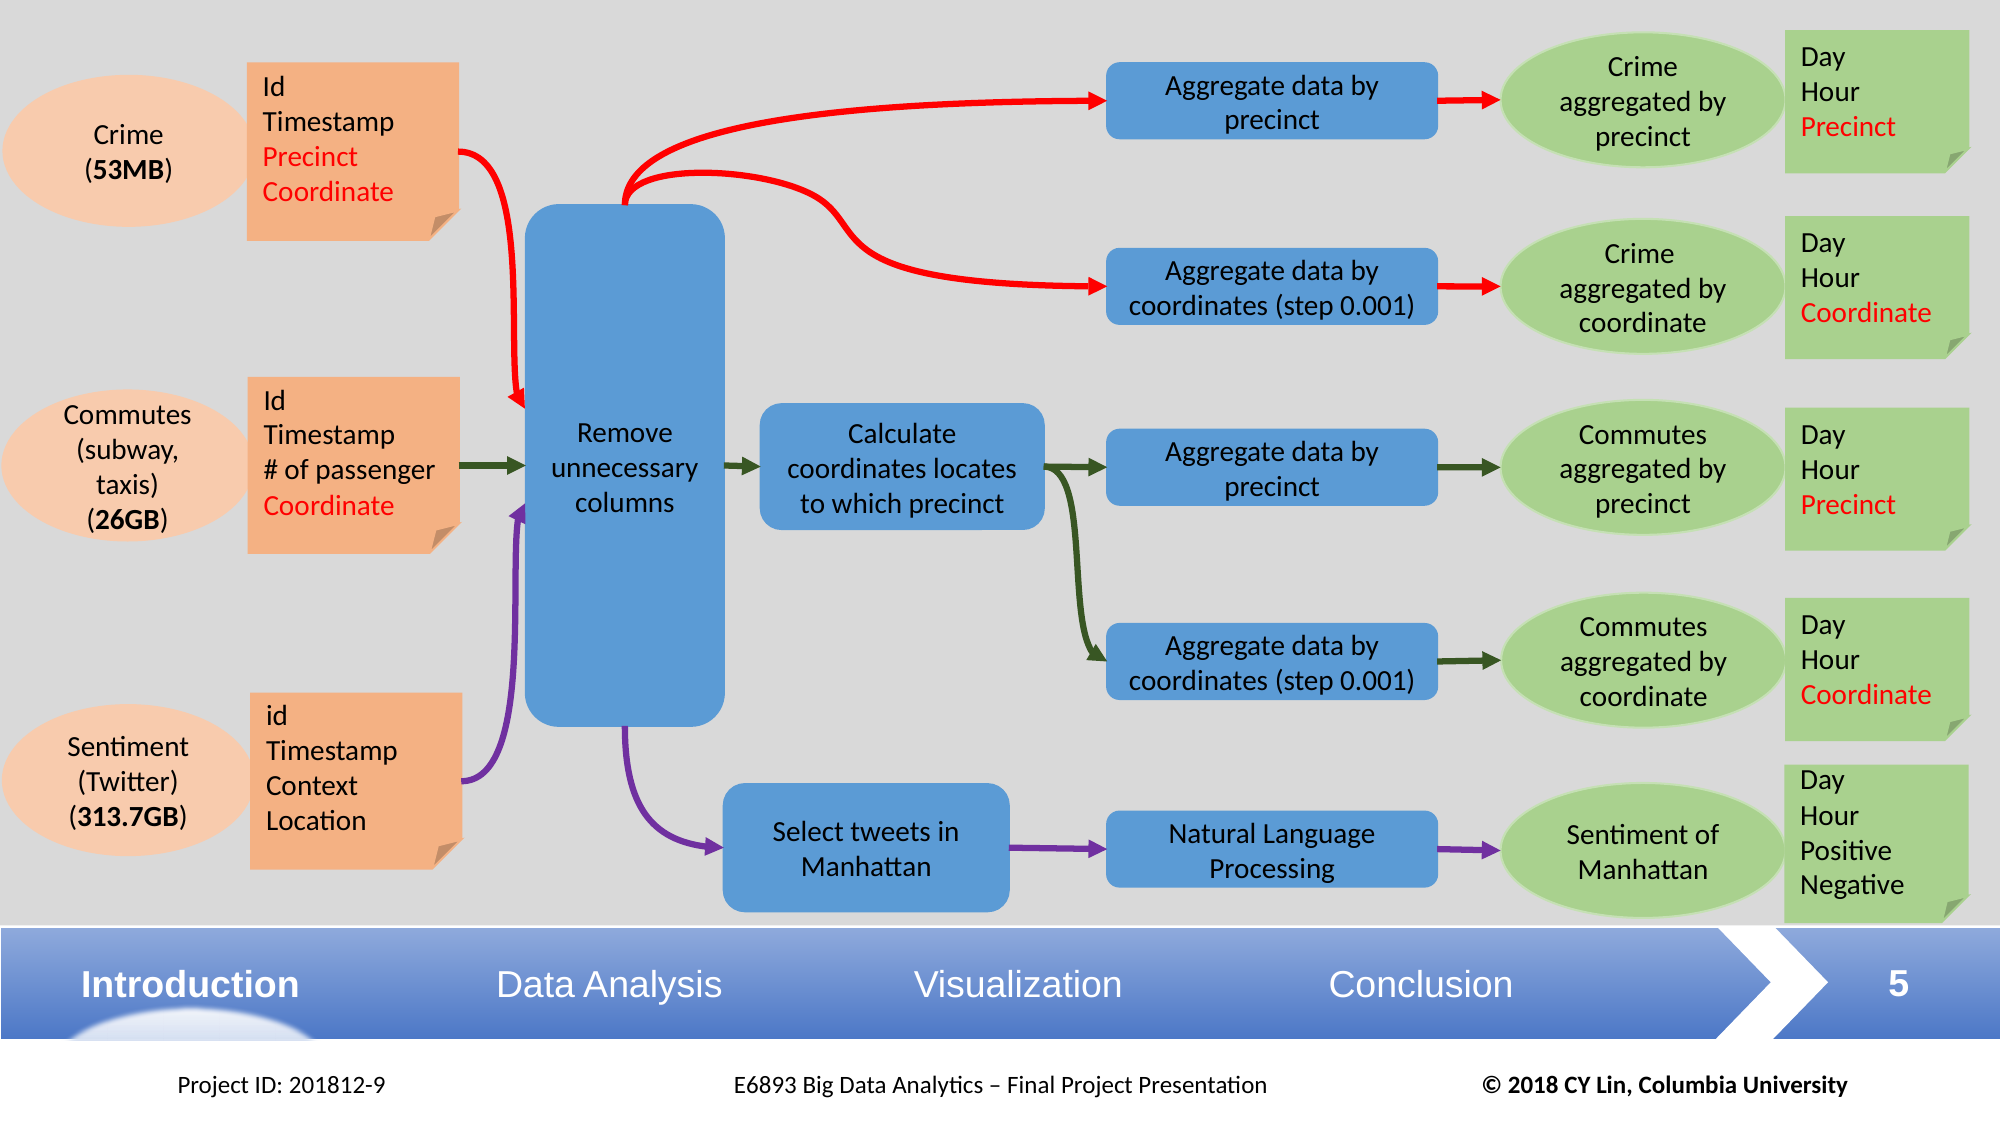

Day
Hour
Precinct
Crime aggregated by precinct
Aggregate data by precinct
Id
Timestamp
Precinct
Coordinate
Crime
(53MB)
Remove unnecessary columns
Day
Hour
Coordinate
Crime  aggregated by coordinate
Aggregate data by coordinates (step 0.001)
Id
Timestamp
# of passenger
Coordinate
Commutes
(subway, taxis)
(26GB)
Commutes aggregated by precinct
Calculate coordinates locates to which precinct
Day
Hour
Precinct
Aggregate data by precinct
Commutes aggregated by coordinate
Day
Hour
Coordinate
Aggregate data by coordinates (step 0.001)
id
Timestamp
Context
Location
Sentiment
(Twitter)
(313.7GB)
Day
Hour
Positive
Negative
Sentiment of Manhattan
Select tweets in Manhattan
Natural Language Processing